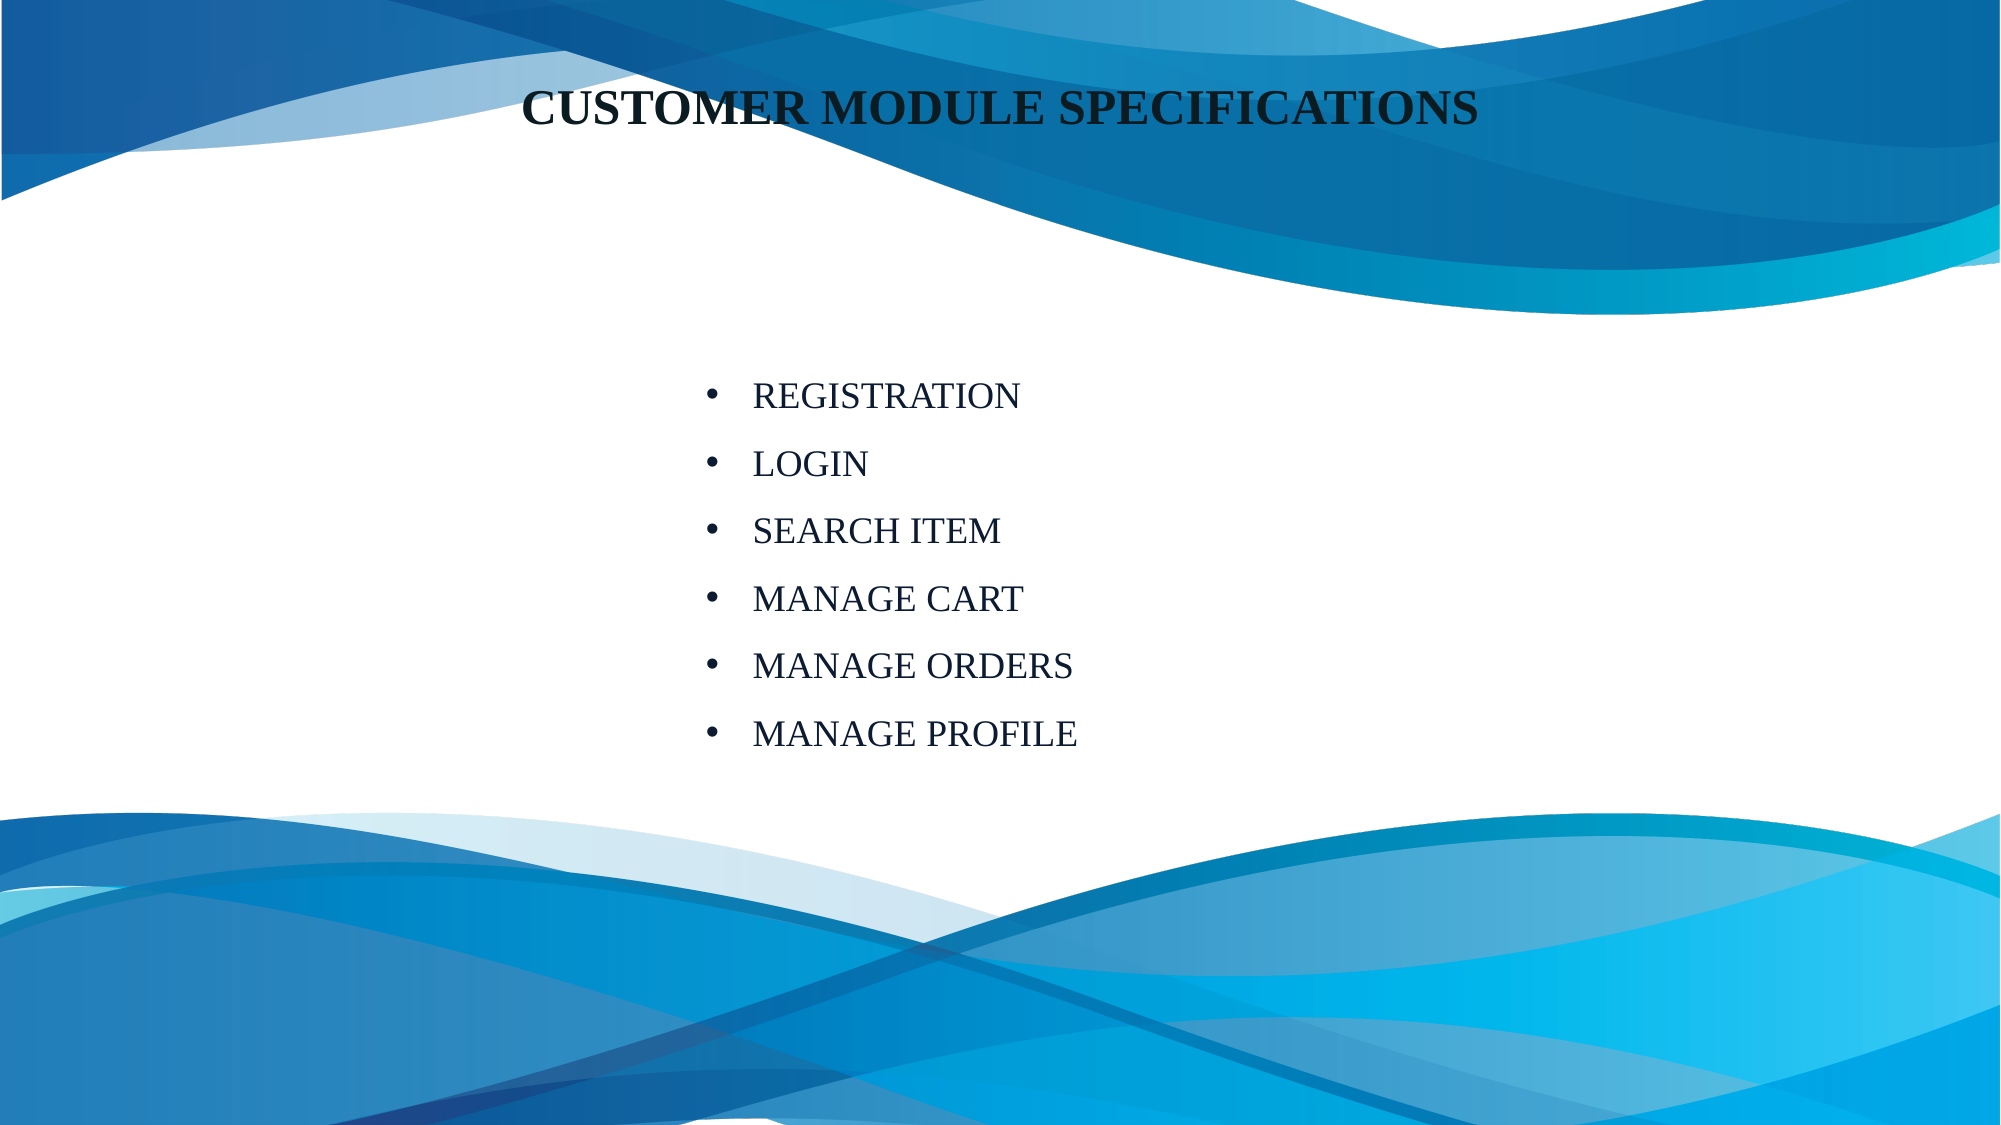

CUSTOMER MODULE SPECIFICATIONS
REGISTRATION
LOGIN
SEARCH ITEM
MANAGE CART
MANAGE ORDERS
MANAGE PROFILE